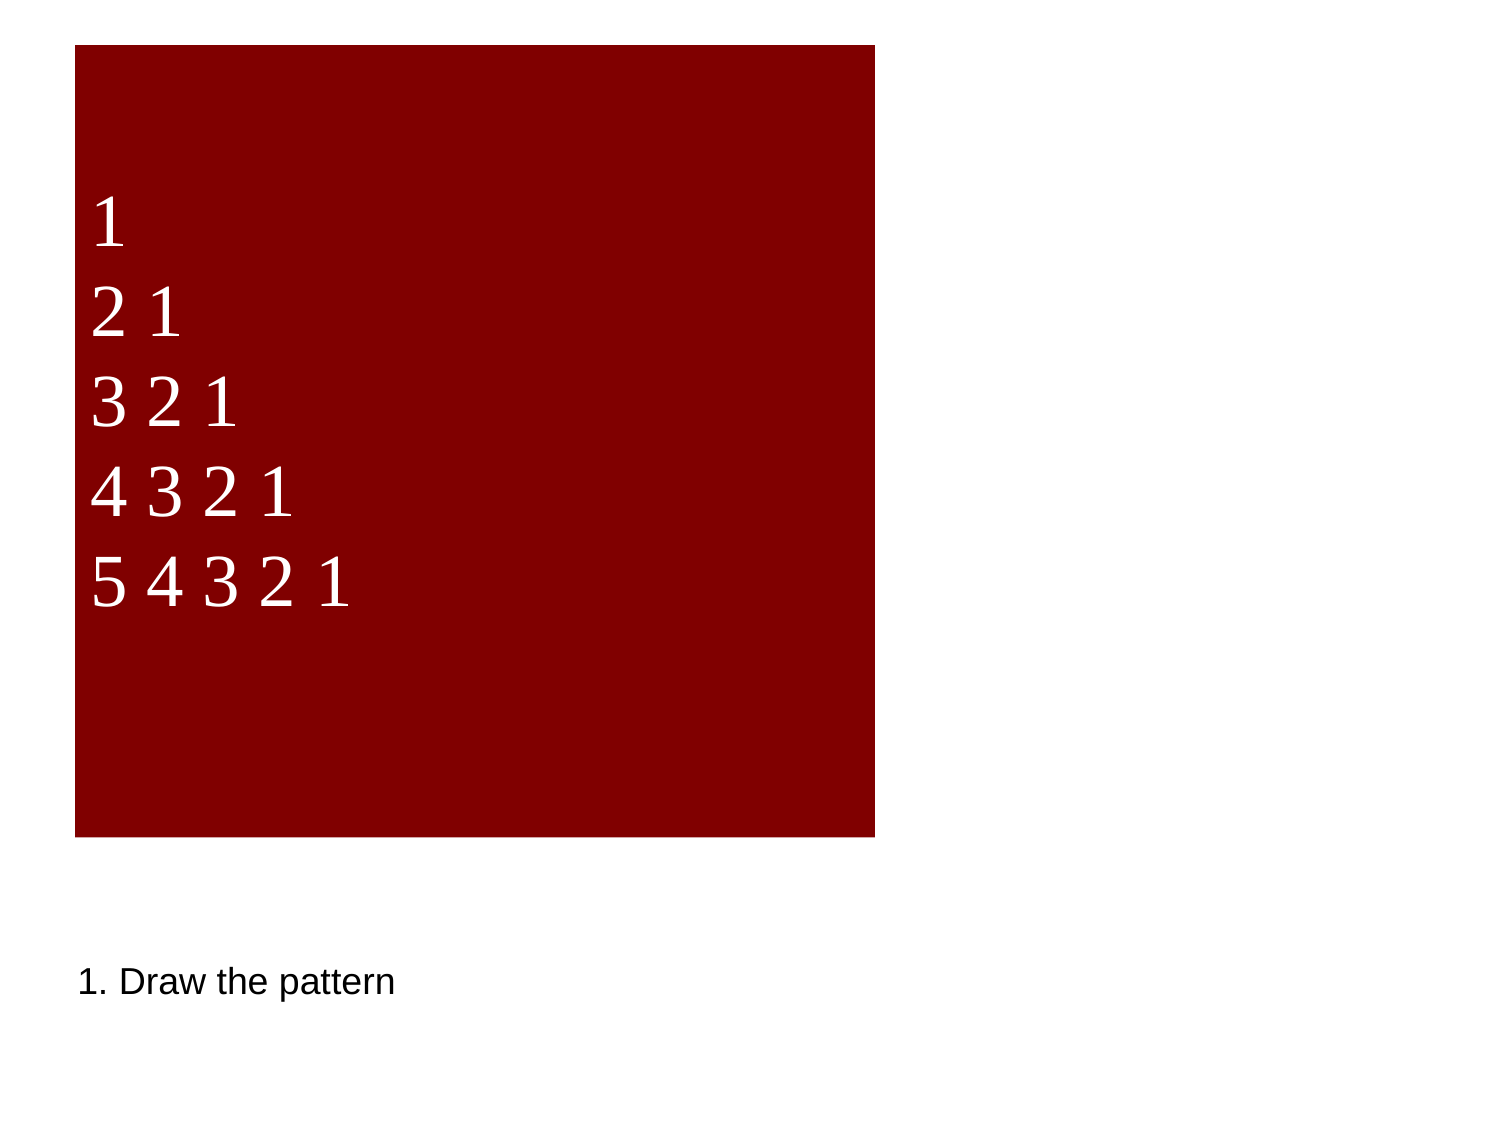

# 1 2 1 3 2 1 4 3 2 1 5 4 3 2 1
1. Draw the pattern